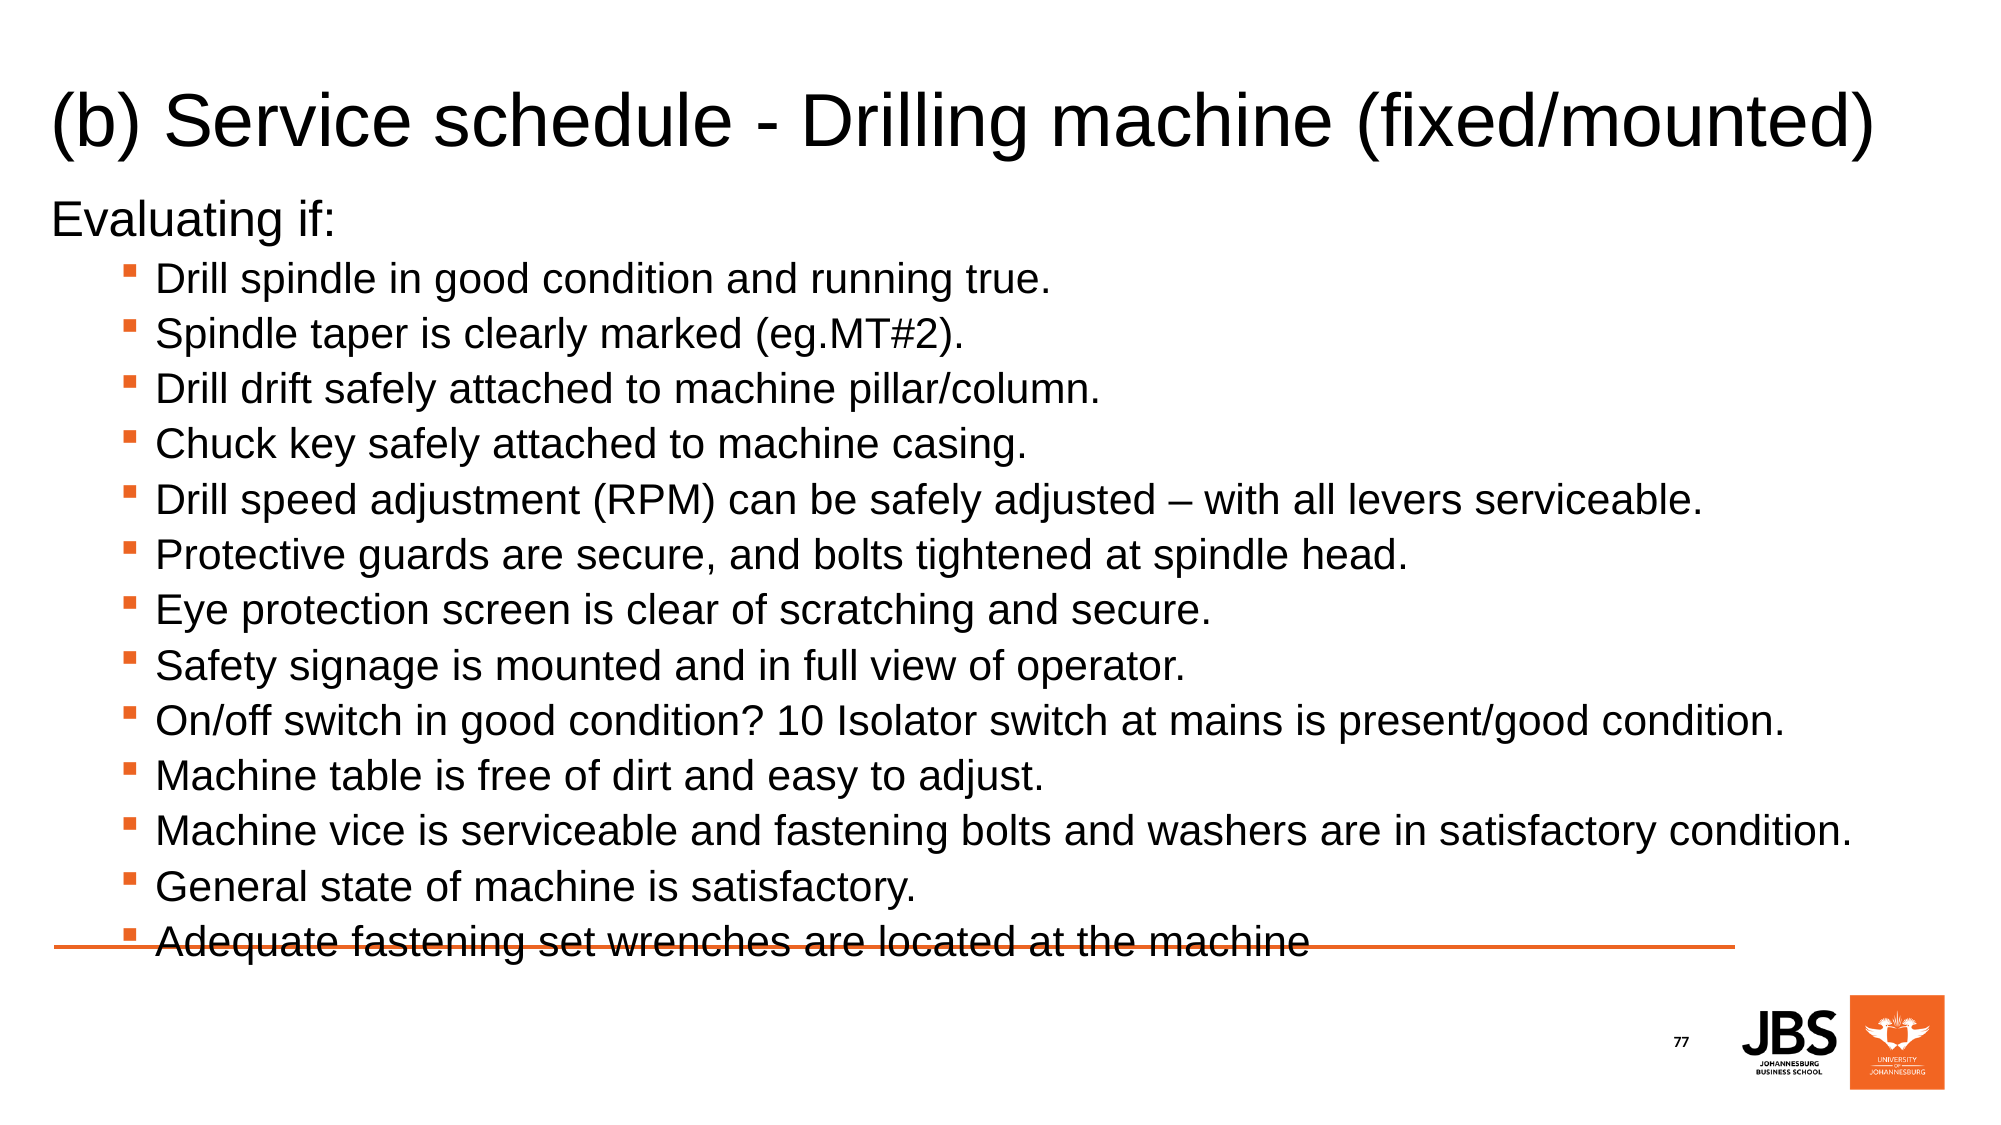

# (b) Service schedule - Drilling machine (fixed/mounted)
Evaluating if:
Drill spindle in good condition and running true.
Spindle taper is clearly marked (eg.MT#2).
Drill drift safely attached to machine pillar/column.
Chuck key safely attached to machine casing.
Drill speed adjustment (RPM) can be safely adjusted – with all levers serviceable.
Protective guards are secure, and bolts tightened at spindle head.
Eye protection screen is clear of scratching and secure.
Safety signage is mounted and in full view of operator.
On/off switch in good condition? 10 Isolator switch at mains is present/good condition.
Machine table is free of dirt and easy to adjust.
Machine vice is serviceable and fastening bolts and washers are in satisfactory condition.
General state of machine is satisfactory.
Adequate fastening set wrenches are located at the machine